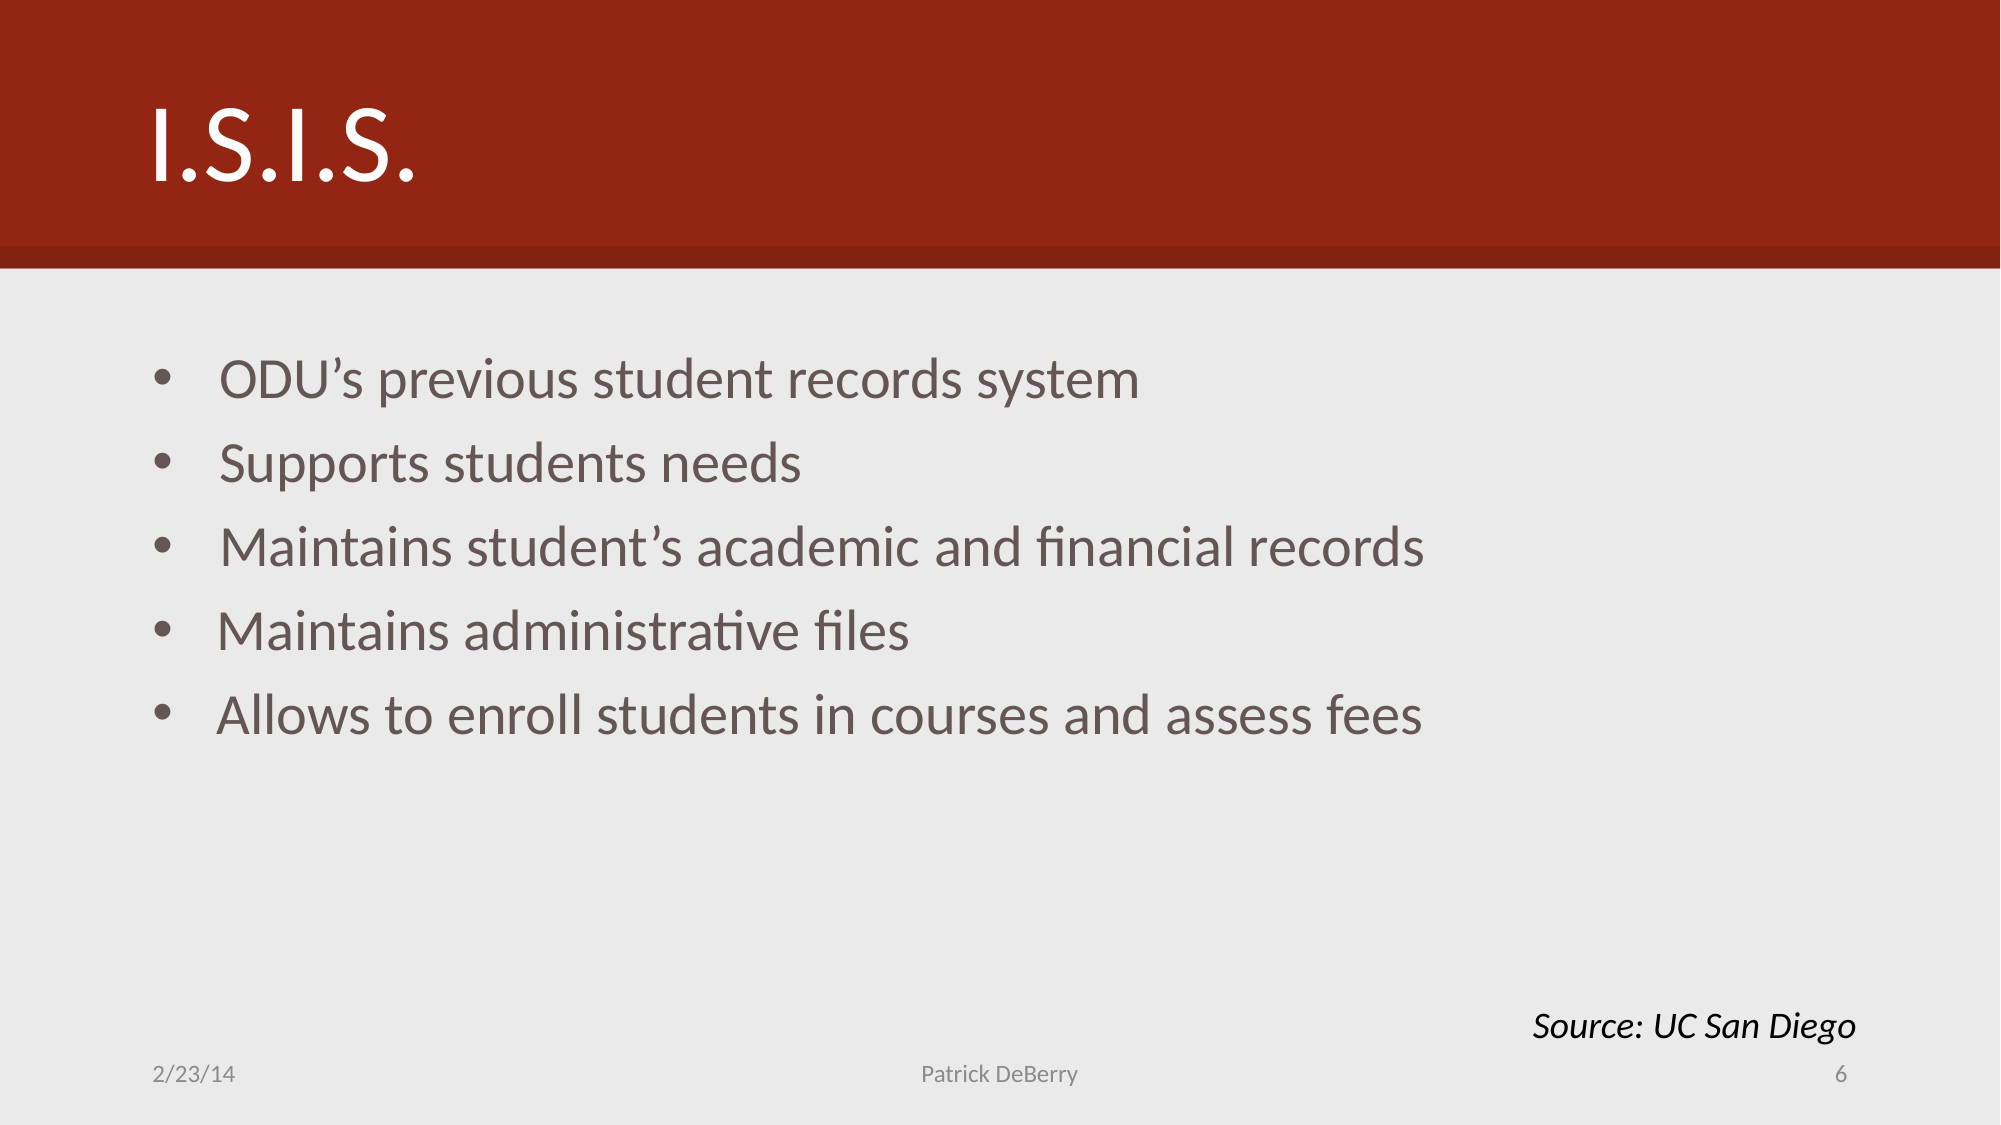

# I.S.I.S.
ODU’s previous student records system
Supports students needs
Maintains student’s academic and financial records
Maintains administrative files
Allows to enroll students in courses and assess fees

Source: UC San Diego
2/23/14
Patrick DeBerry
6